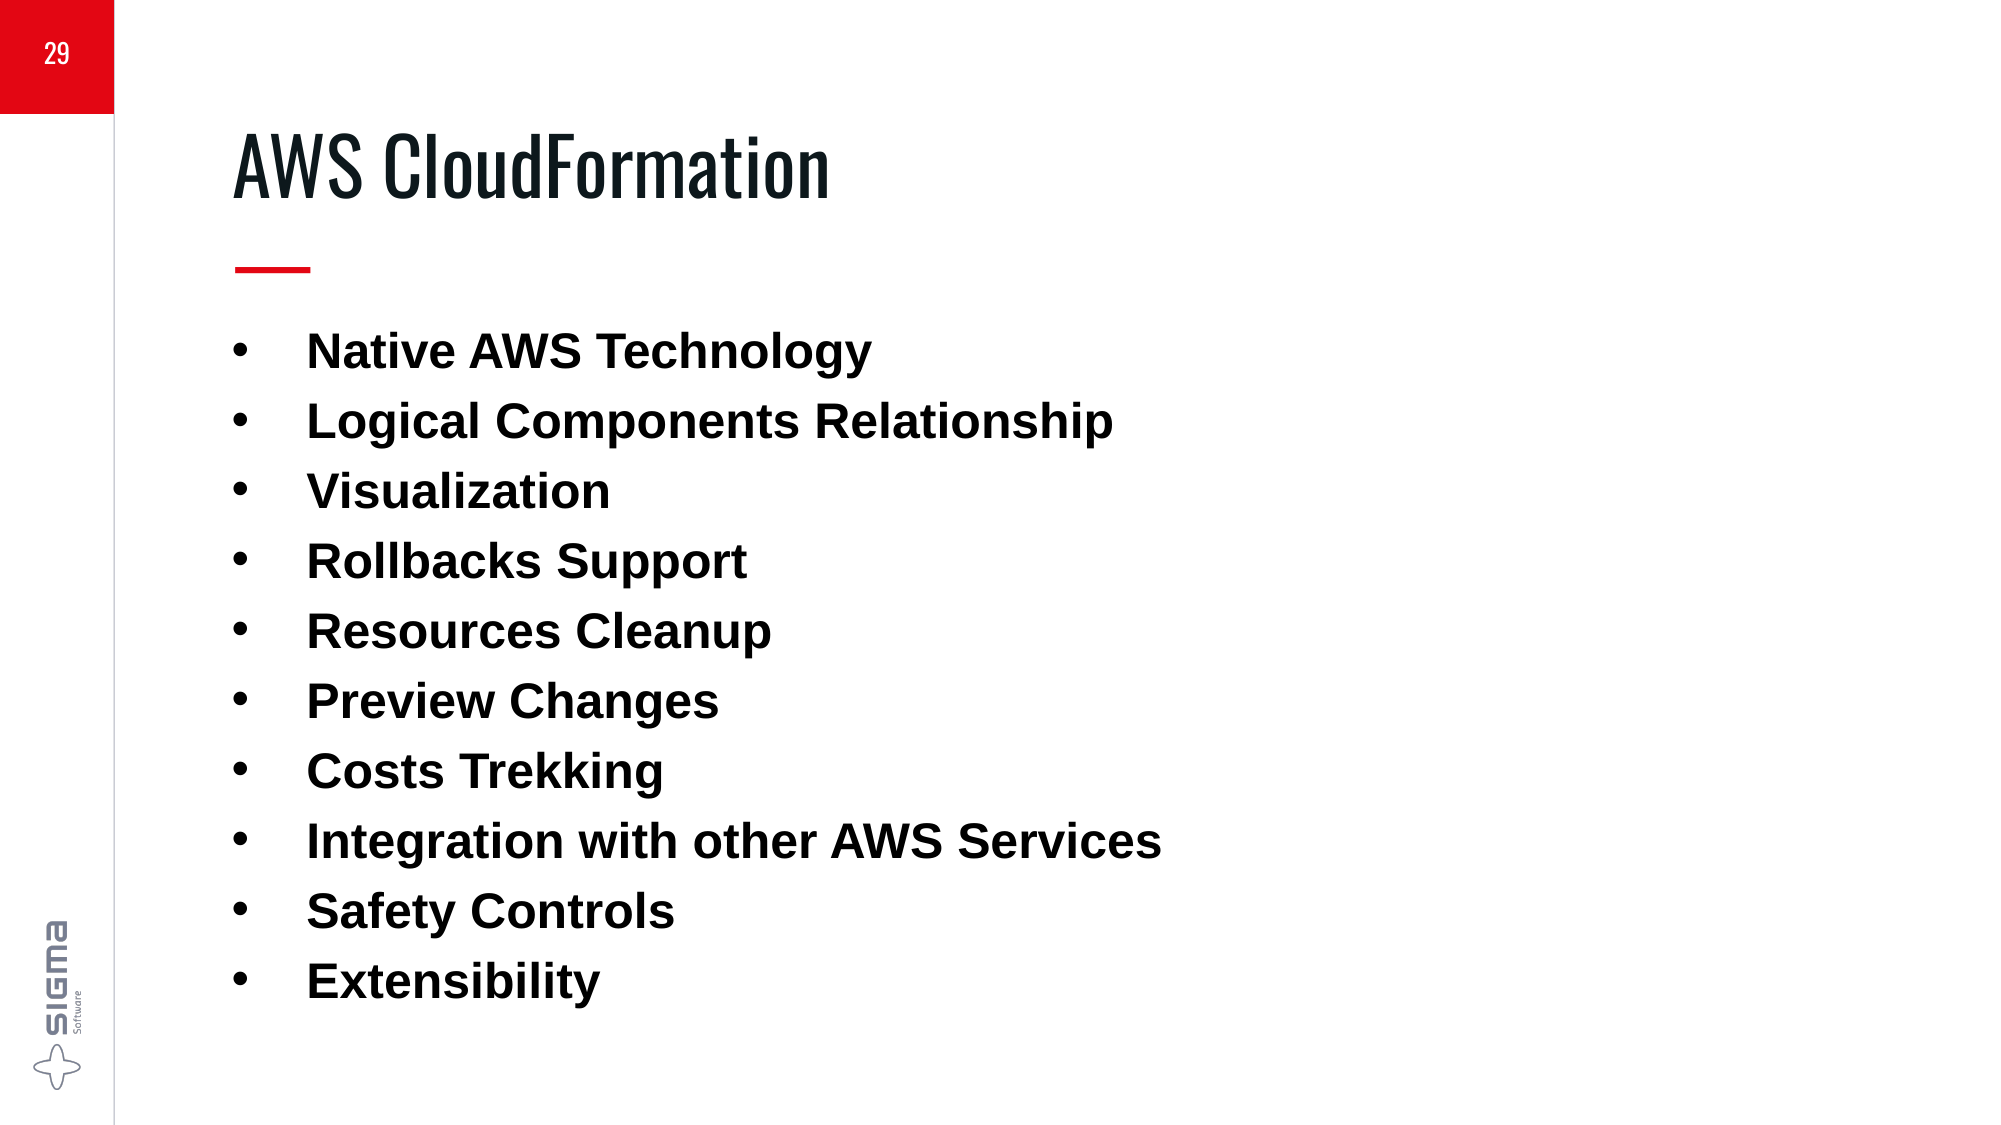

29
# AWS CloudFormation —
Native AWS Technology
Logical Components Relationship
Visualization
Rollbacks Support
Resources Cleanup
Preview Changes
Costs Trekking
Integration with other AWS Services
Safety Controls
Extensibility